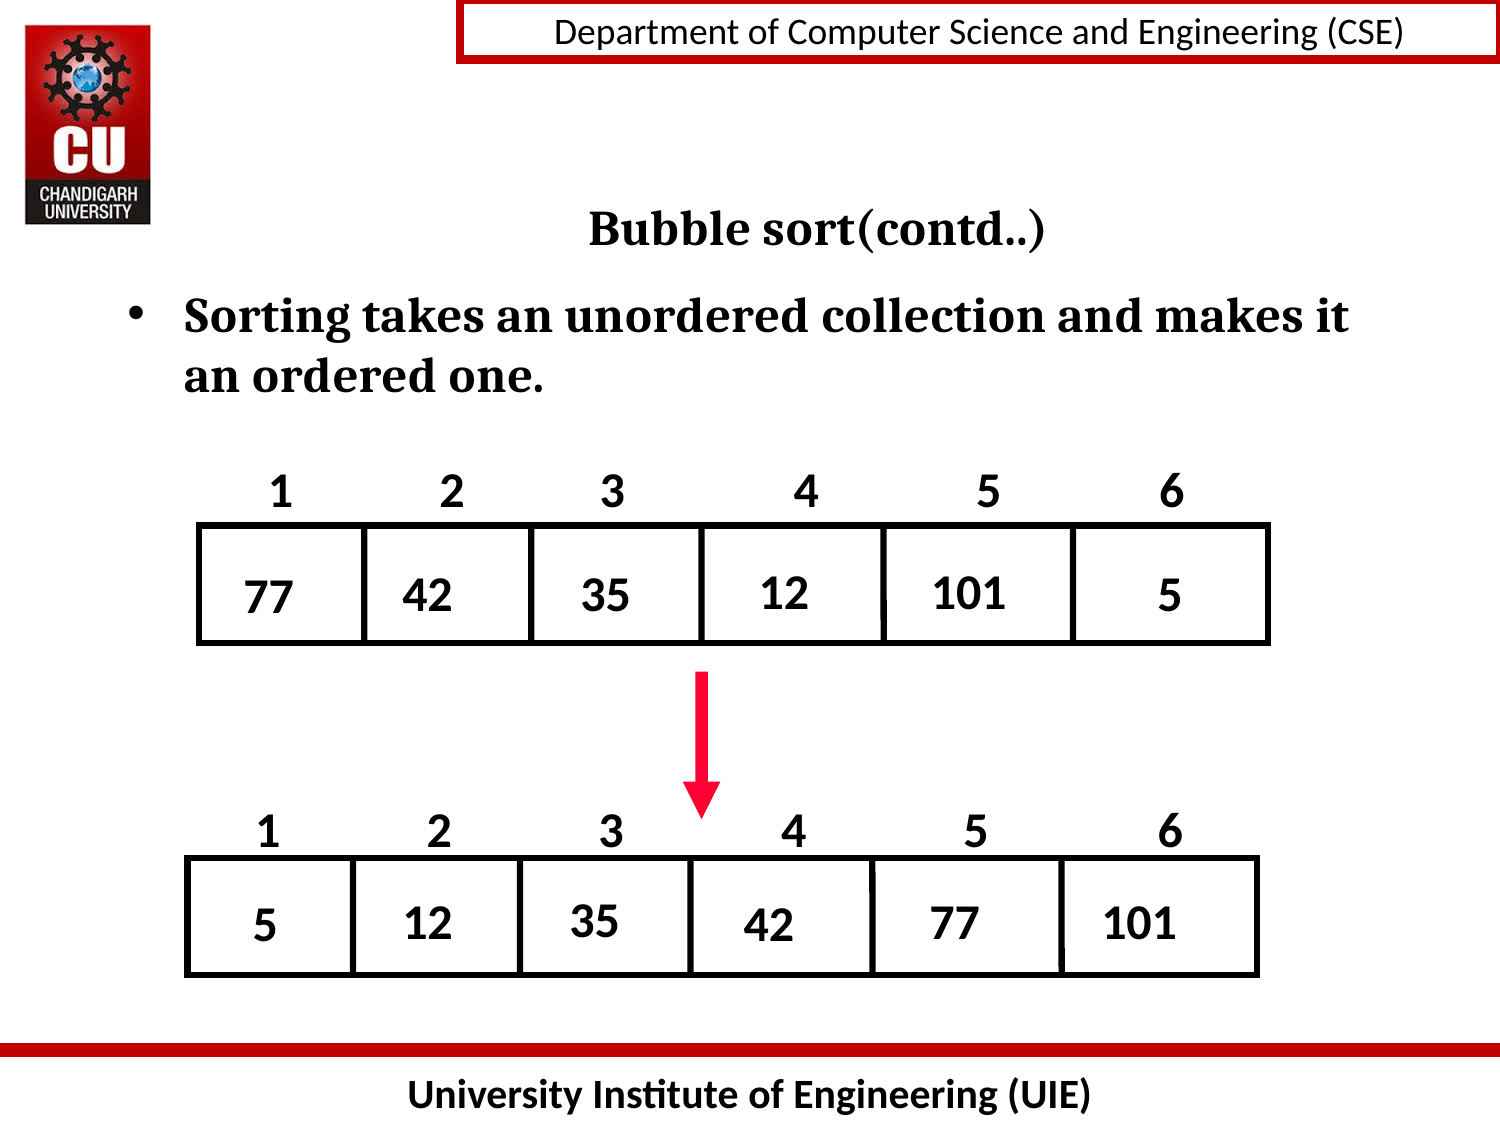

# Bubble sort(contd..)
Sorting takes an unordered collection and makes it an ordered one.
1             2            3               4              5              6

101
12
42
35
5
77

1             2             3              4              5               6

35
12
77
101
5
42